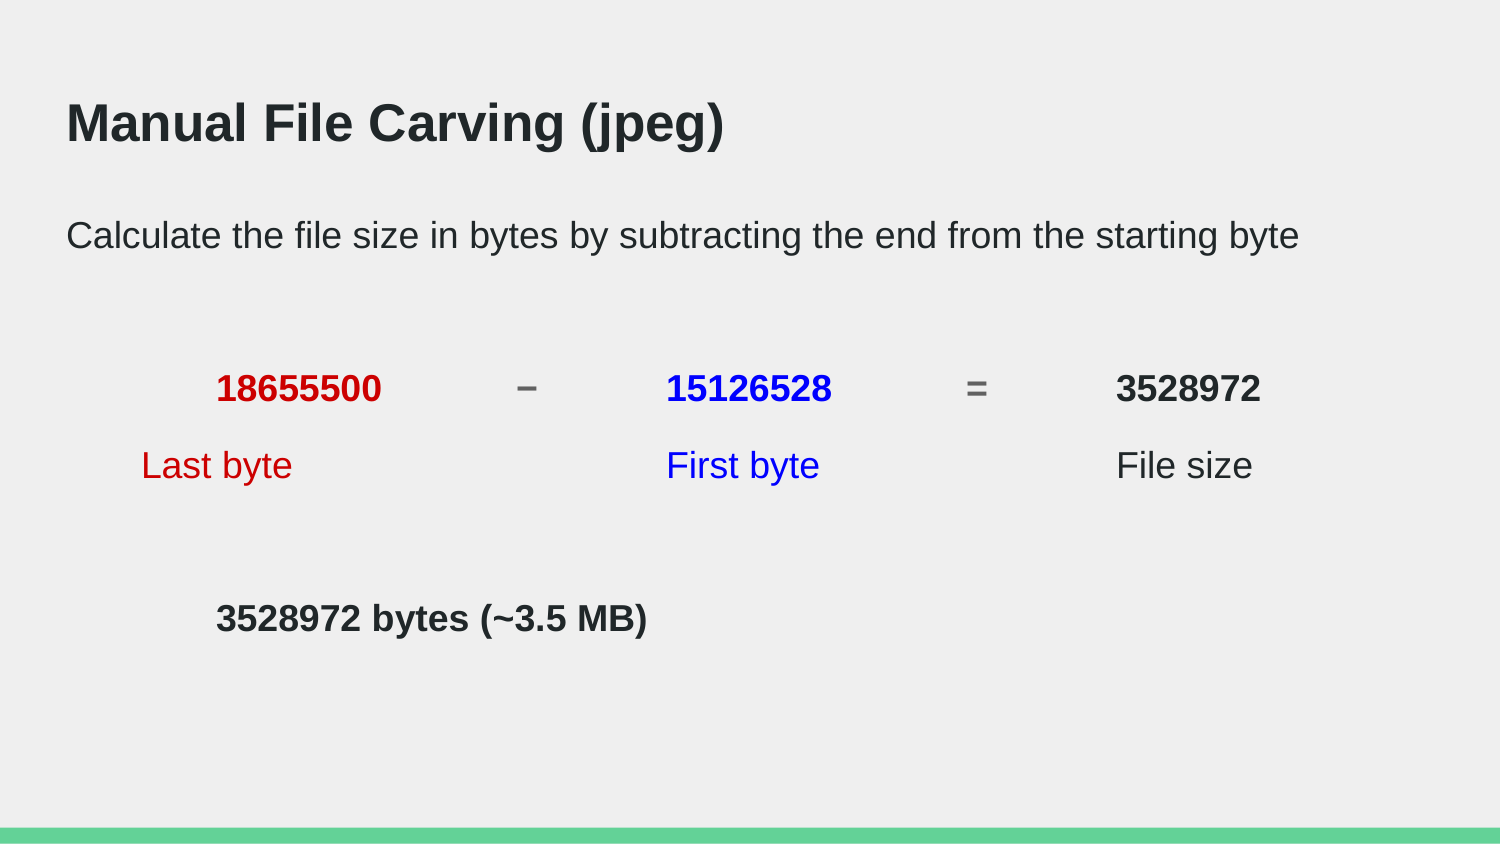

# Manual File Carving (jpeg)

Calculate the file size in bytes by subtracting the end from the starting byte

	18655500    	−    	15126528    	=    	3528972
Last byte			First byte		File size

	3528972 bytes (~3.5 MB)